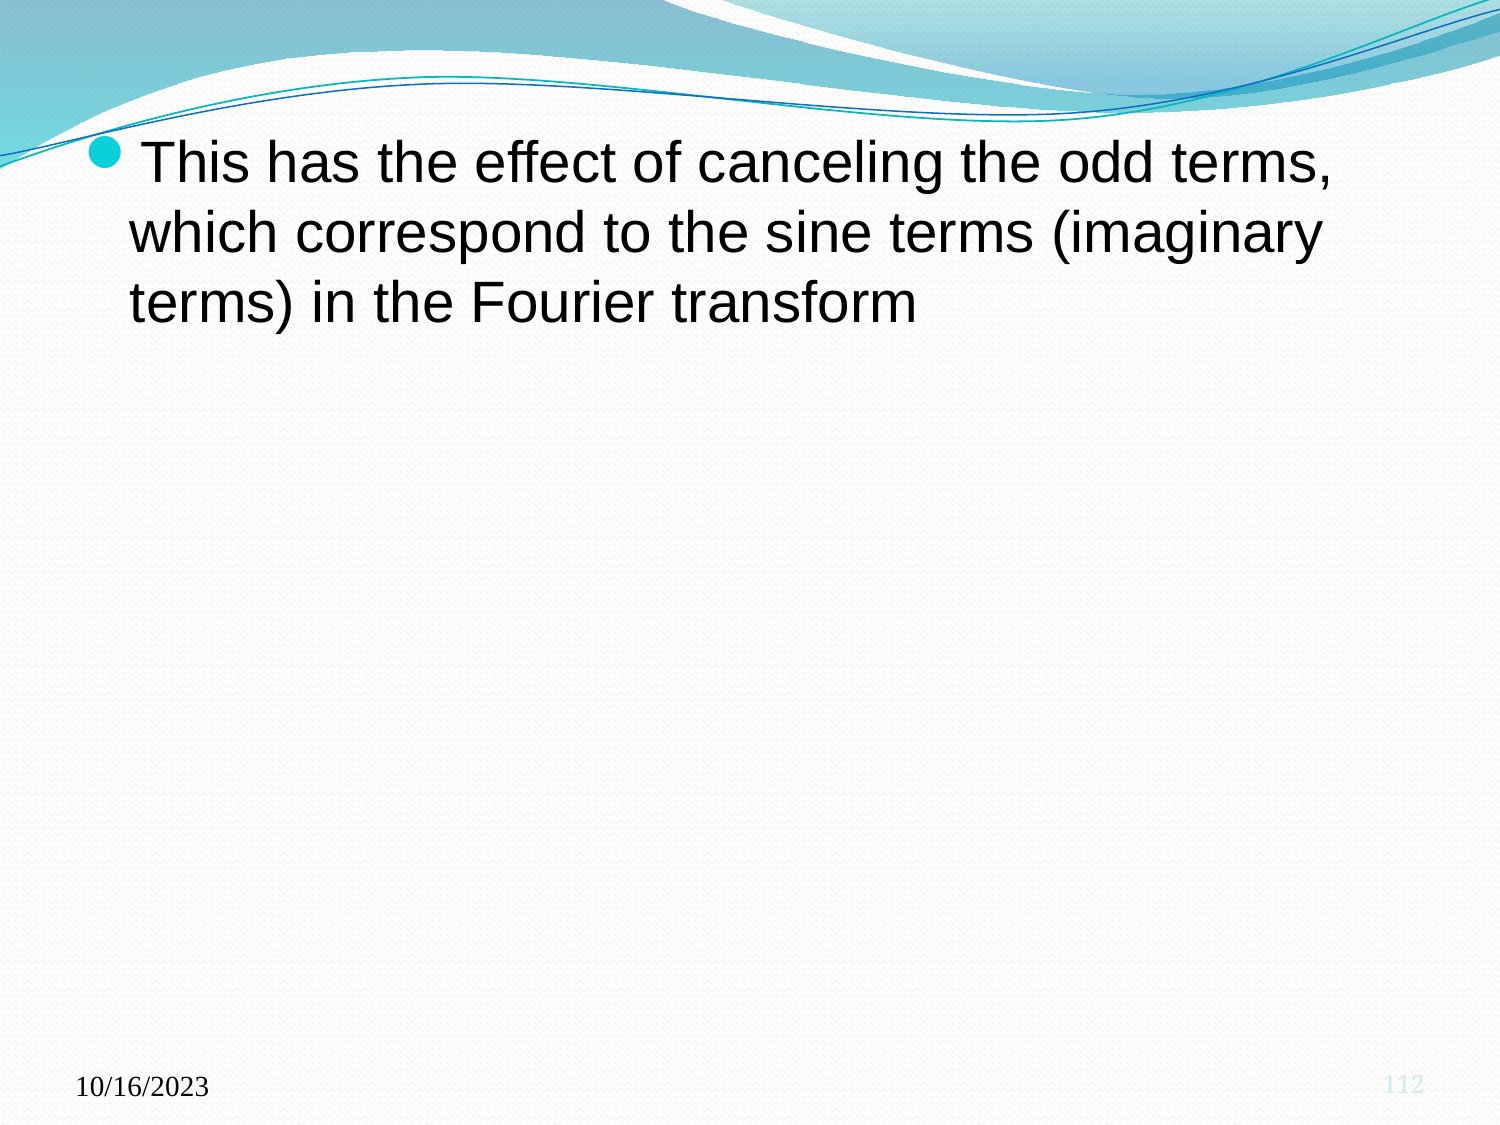

This has the effect of canceling the odd terms, which correspond to the sine terms (imaginary terms) in the Fourier transform

10/16/2023
112